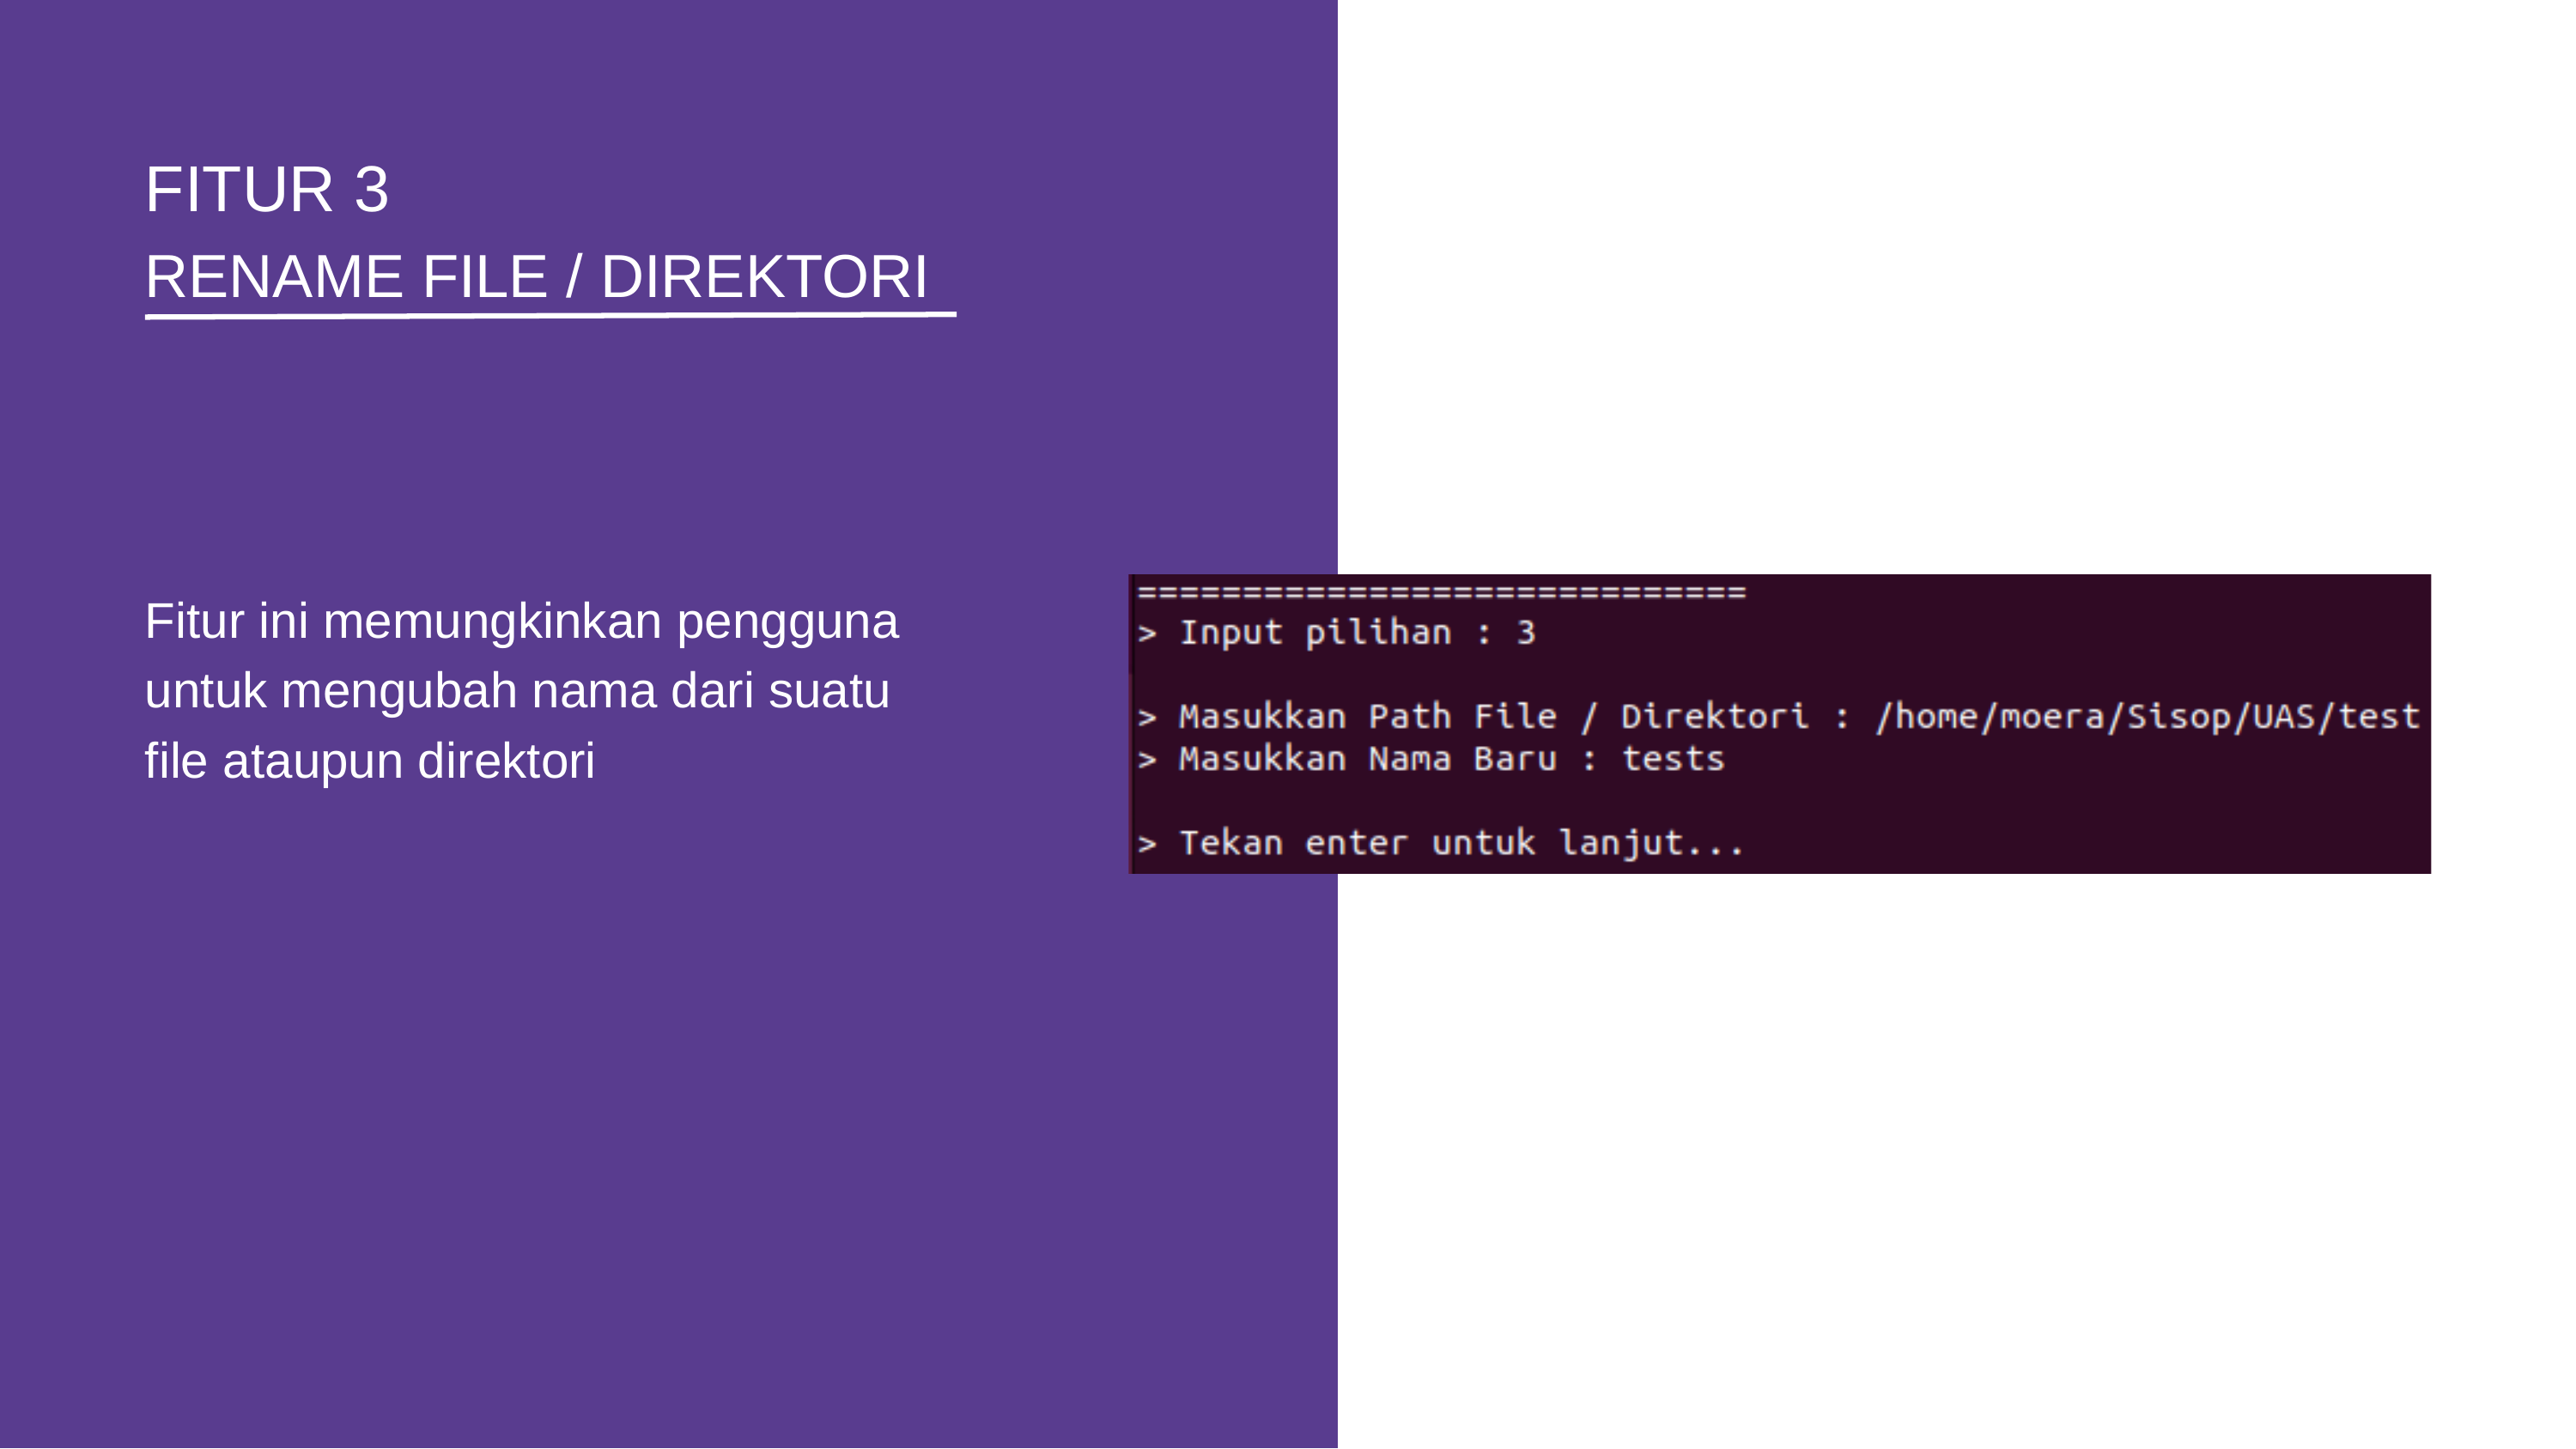

FITUR 3
RENAME FILE / DIREKTORI

Fitur ini memungkinkan pengguna untuk mengubah nama dari suatu file ataupun direktori